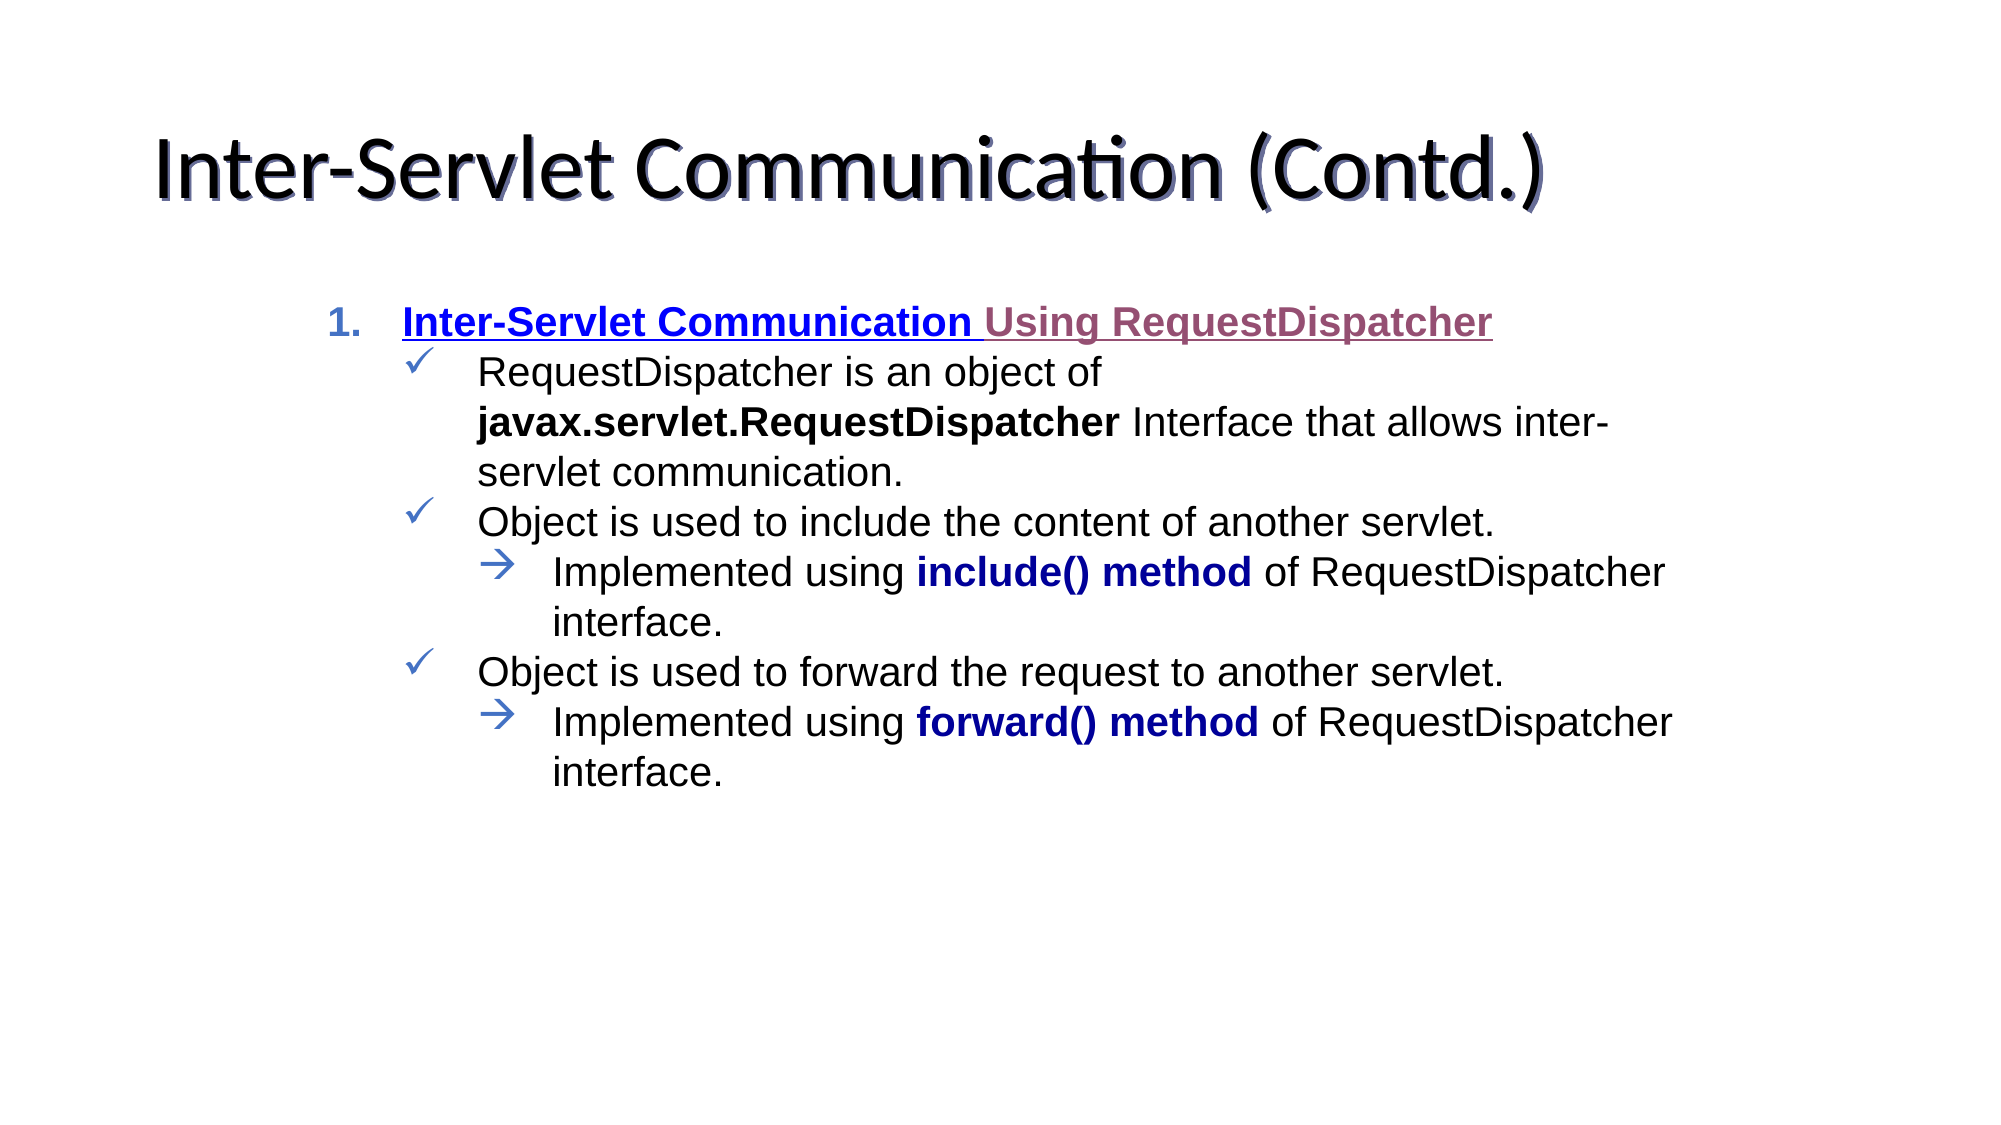

Inter-Servlet Communication (Contd.)
Inter-Servlet Communication Using RequestDispatcher
RequestDispatcher is an object of javax.servlet.RequestDispatcher Interface that allows inter-servlet communication.
Object is used to include the content of another servlet.
Implemented using include() method of RequestDispatcher interface.
Object is used to forward the request to another servlet.
Implemented using forward() method of RequestDispatcher interface.

103